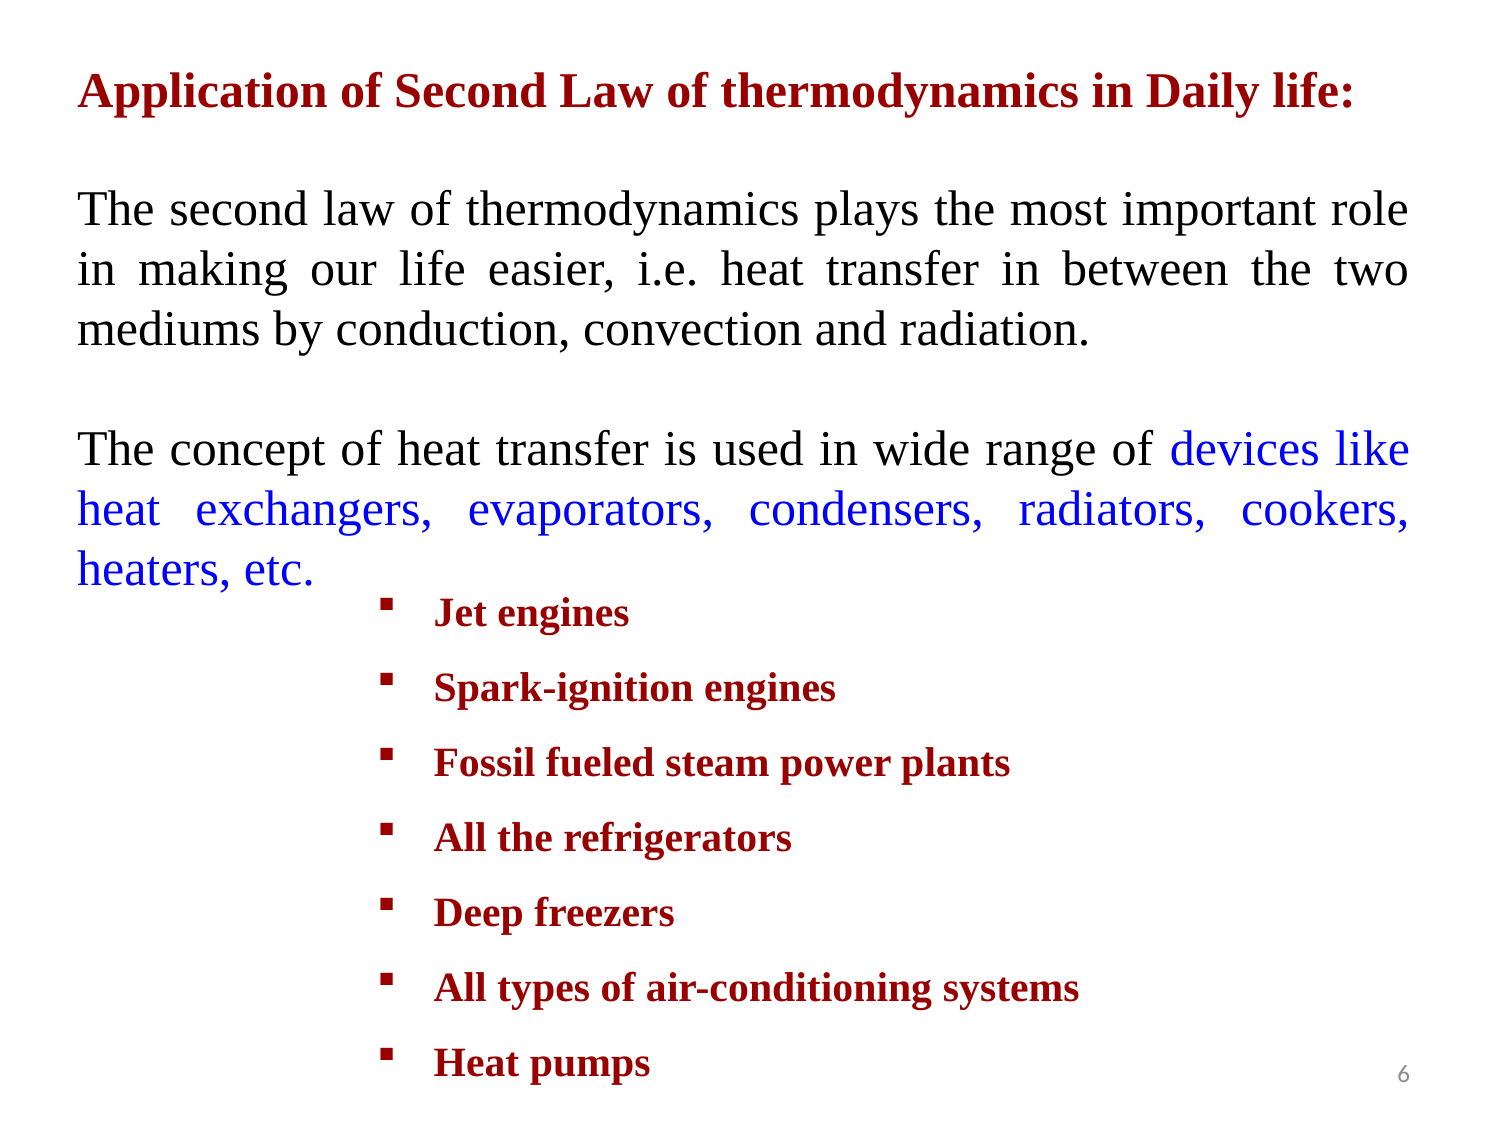

Application of Second Law of thermodynamics in Daily life:
The second law of thermodynamics plays the most important role in making our life easier, i.e. heat transfer in between the two mediums by conduction, convection and radiation.

The concept of heat transfer is used in wide range of devices like heat exchangers, evaporators, condensers, radiators, cookers, heaters, etc.
Jet engines
Spark-ignition engines
Fossil fueled steam power plants
All the refrigerators
Deep freezers
All types of air-conditioning systems
Heat pumps
6